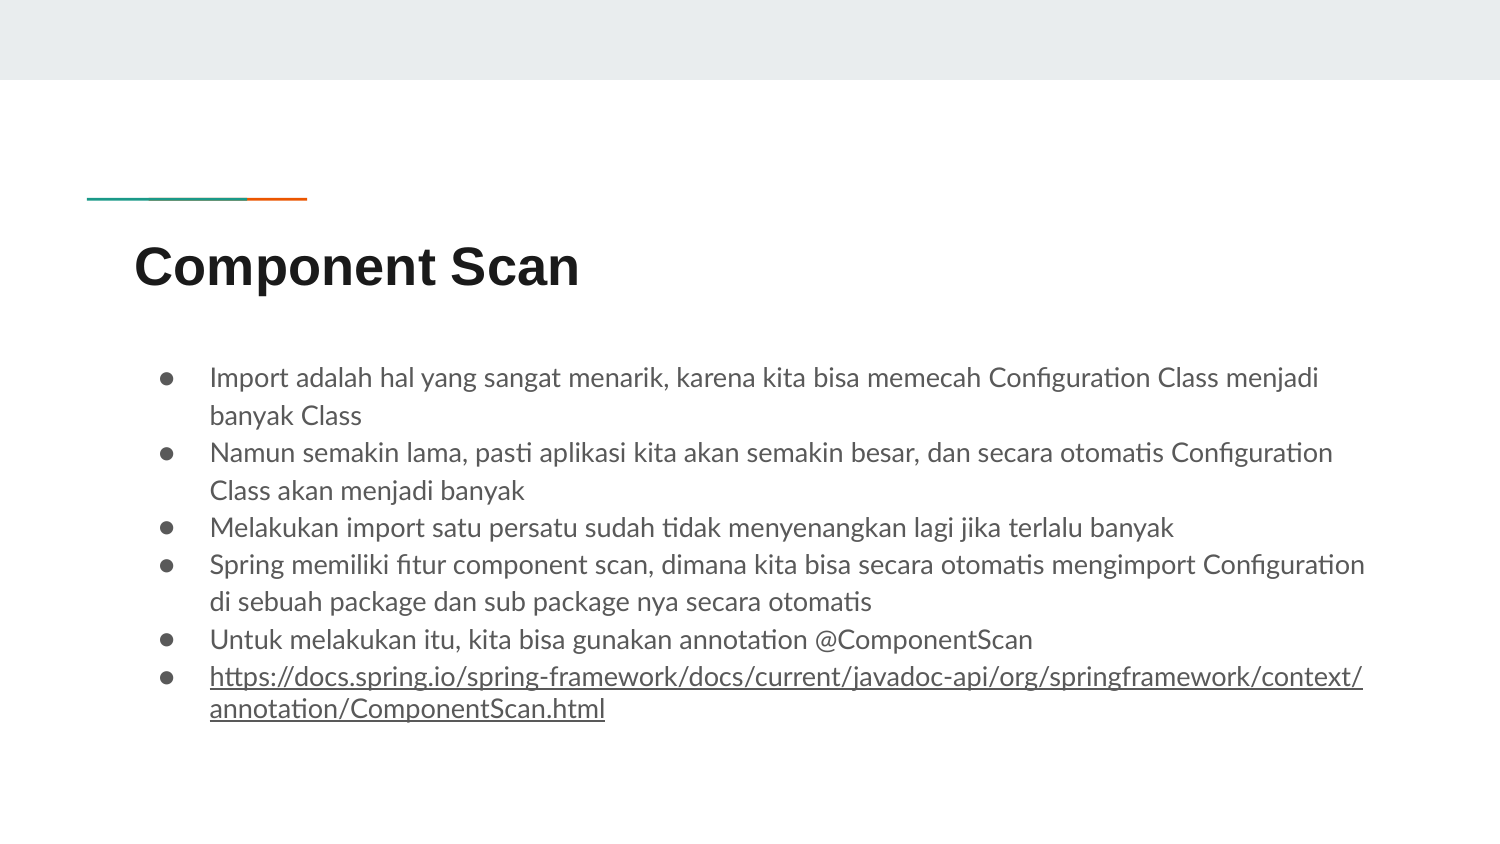

# Component Scan
Import adalah hal yang sangat menarik, karena kita bisa memecah Configuration Class menjadi banyak Class
Namun semakin lama, pasti aplikasi kita akan semakin besar, dan secara otomatis Configuration Class akan menjadi banyak
Melakukan import satu persatu sudah tidak menyenangkan lagi jika terlalu banyak
Spring memiliki fitur component scan, dimana kita bisa secara otomatis mengimport Configuration di sebuah package dan sub package nya secara otomatis
Untuk melakukan itu, kita bisa gunakan annotation @ComponentScan
https://docs.spring.io/spring-framework/docs/current/javadoc-api/org/springframework/context/annotation/ComponentScan.html